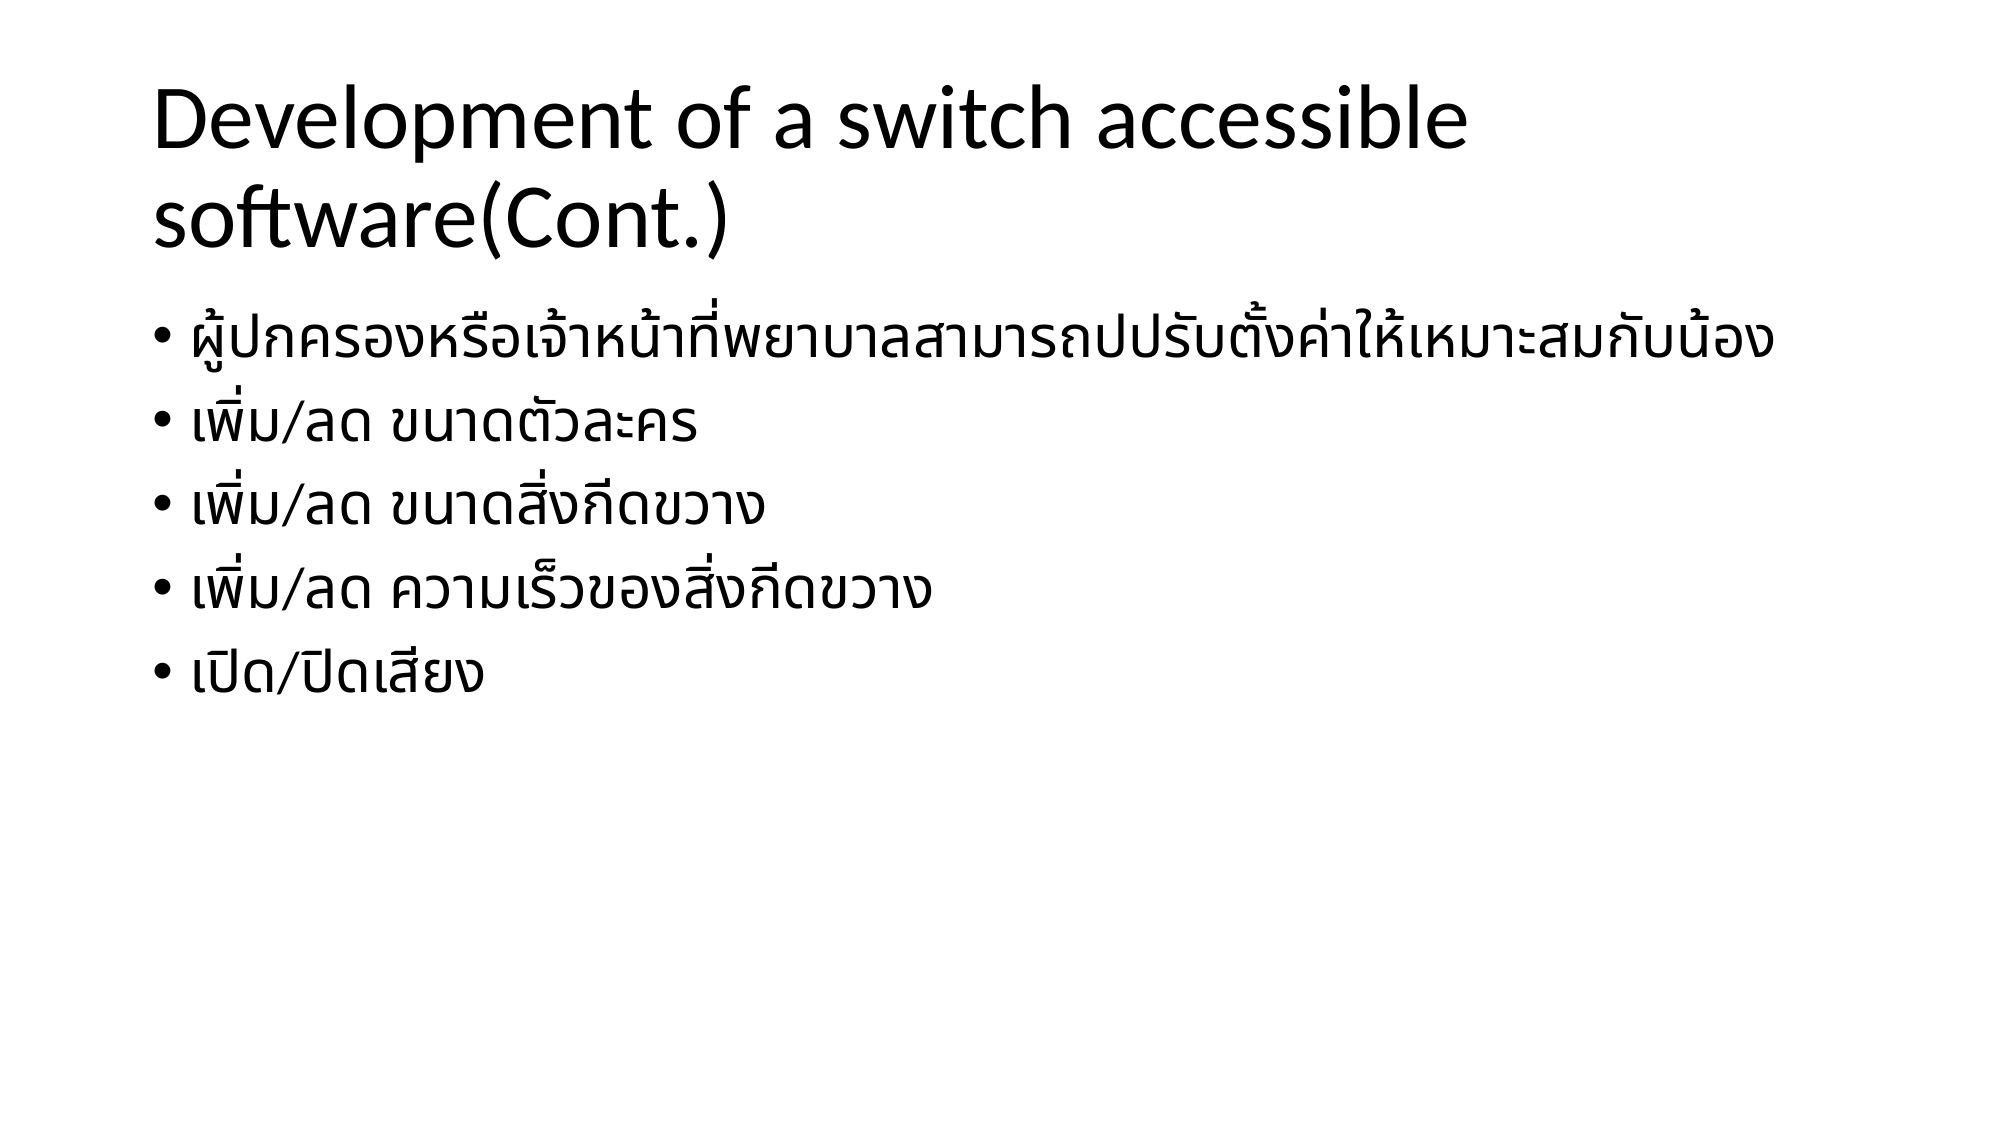

# Development of a switch accessible software(Cont.)
ผู้ปกครองหรือเจ้าหน้าที่พยาบาลสามารถปปรับตั้งค่าให้เหมาะสมกับน้อง
เพิ่ม/ลด ขนาดตัวละคร
เพิ่ม/ลด ขนาดสิ่งกีดขวาง
เพิ่ม/ลด ความเร็วของสิ่งกีดขวาง
เปิด/ปิดเสียง